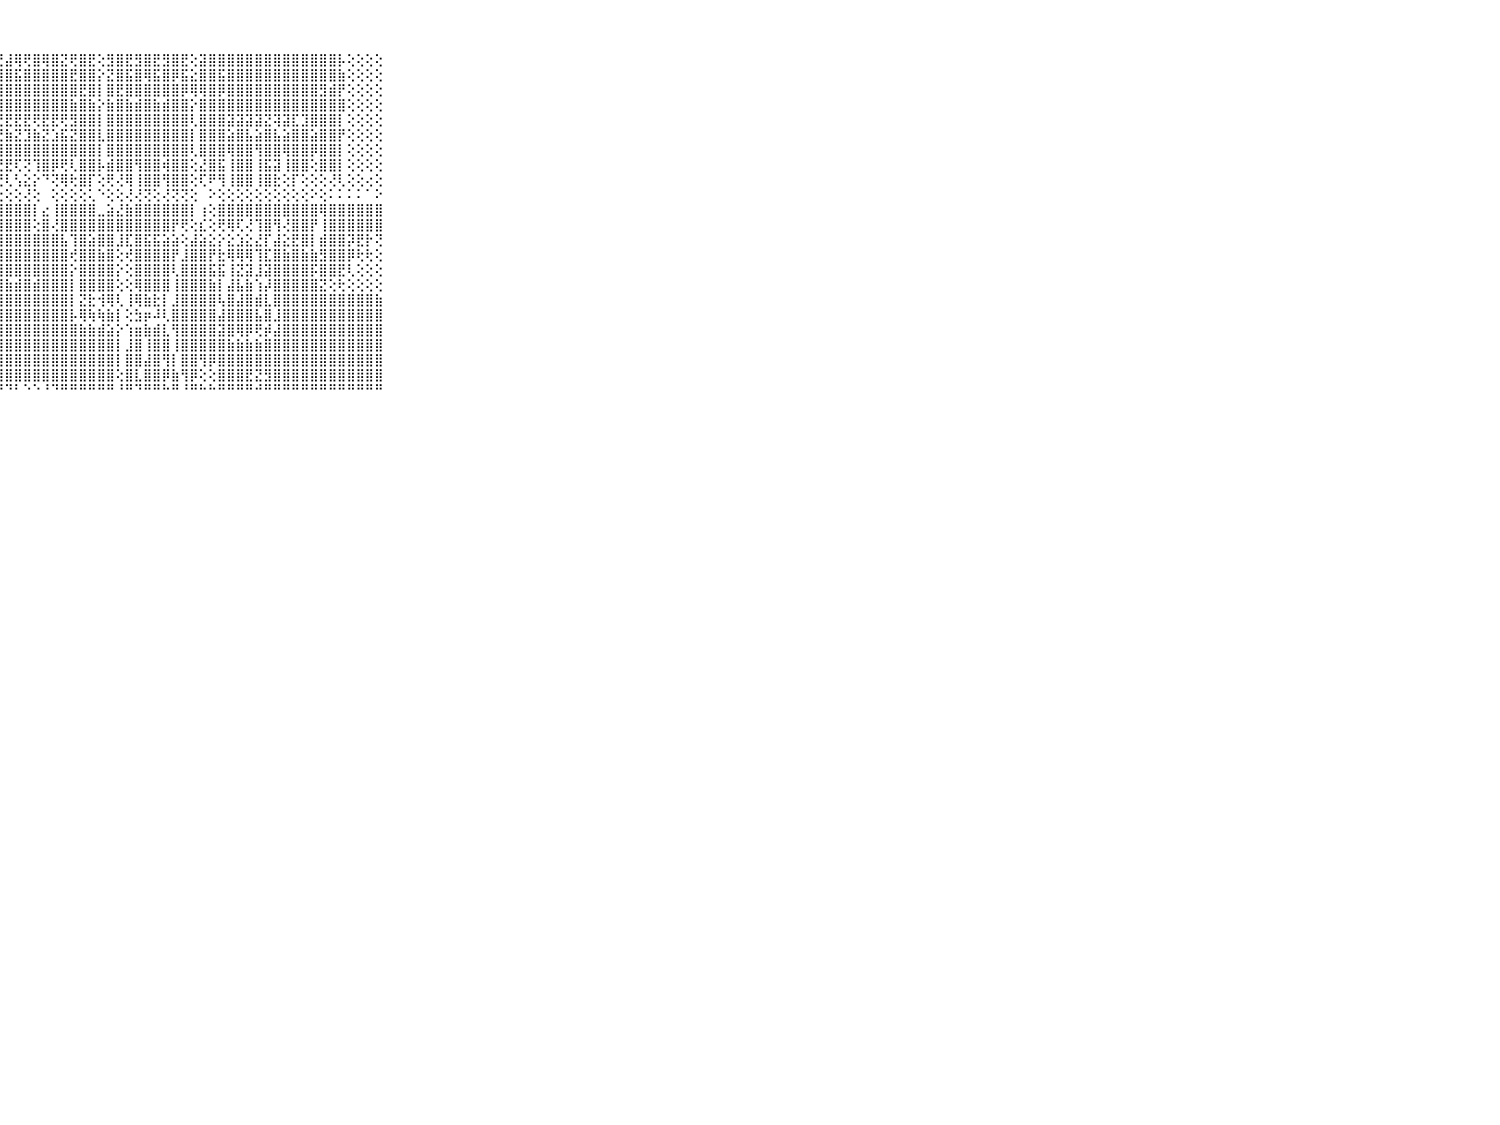

⠀⠀⠀⠀⠀⠀⠀⠀⠀⠀⠀⠀⠀⠀⠀⠀⠀⠀⠀⠀⢕⢕⠀⢕⢕⣫⡿⢟⣼⢿⢟⣿⢿⣿⣝⢟⣿⣟⢕⣻⣿⣟⣻⣿⣟⣻⣿⣟⢕⣽⣿⣿⣿⣿⣿⣿⣿⣿⣿⣿⣿⣿⣿⣿⡧⢕⢕⢕⢕⠀⠀⠀⠀⠀⠀⠀⠀⠀⠀⠀⠀
⠀⠀⠀⠀⠀⠀⠀⠀⠀⠀⠀⠀⠀⠀⠀⠀⠀⠀⠀⠀⢕⢕⠀⢕⢸⣿⢟⣽⣿⣯⣿⣿⣿⣿⣿⣟⣿⣿⡕⣝⣿⣯⣿⢿⣯⣿⡿⣯⣕⣿⣿⣯⣿⣿⣿⣿⣿⣿⣿⣿⣿⣿⣿⣿⣷⢕⢕⢕⢕⠀⠀⠀⠀⠀⠀⠀⠀⠀⠀⠀⠀
⠀⠀⠀⠀⠀⠀⠀⠀⠀⠀⠀⠀⠀⠀⠀⠀⠀⠀⠀⢁⢕⢕⠀⢕⢸⢷⣿⣿⣿⣿⣿⣿⣿⣿⣿⣿⣟⣿⡇⣿⣟⣿⣿⣿⣿⣿⣿⡿⢿⢿⣿⡿⣿⣿⣿⣿⣿⣿⣿⣿⣿⣿⣻⣾⡟⢕⢕⢕⢕⠀⠀⠀⠀⠀⠀⠀⠀⠀⠀⠀⠀
⠀⠀⠀⠀⠀⠀⠀⠀⠀⠀⠀⠀⠀⠀⠀⠀⠀⠀⠀⢀⢕⢕⢀⢕⢱⣿⣧⣿⣿⣿⣿⣿⣿⣿⣿⣷⣿⣷⡕⣷⣿⣷⣾⣿⣷⣾⣿⣿⡕⣿⣿⣿⣿⣿⣿⣿⣿⣿⣿⣿⣿⣿⣿⣿⣿⢕⢕⢕⢕⠀⠀⠀⠀⠀⠀⠀⠀⠀⠀⠀⠀
⠀⠀⠀⠀⠀⠀⠀⠀⠀⠀⠀⠀⠀⠀⠀⠀⠀⠀⠀⢕⢕⢕⢔⢕⢸⣿⣿⢟⣟⣟⣟⢟⣟⣟⢟⣻⣿⣿⡇⣿⣿⣿⣿⣿⣿⣿⣿⣿⢇⣿⣿⣿⣽⣽⣽⣽⣝⢽⣽⣏⣹⣿⣿⣿⡇⢕⢕⢕⢕⠀⠀⠀⠀⠀⠀⠀⠀⠀⠀⠀⠀
⠀⠀⠀⠀⠀⠀⠀⠀⠀⠀⠀⠀⠀⠀⠀⠀⠀⠀⢔⢕⢕⢕⢕⢕⢸⣿⣿⢜⣷⣝⣹⣷⣝⣱⣯⣝⣿⣿⣇⣿⣿⣿⣿⣿⣿⣿⣿⣿⡇⣿⣿⣿⣵⣿⣧⣵⣿⣧⣵⣿⣿⣵⣿⣿⡟⢕⢕⢕⢕⠀⠀⠀⠀⠀⠀⠀⠀⠀⠀⠀⠀
⠀⠀⠀⠀⠀⠀⠀⠀⠀⠀⠀⠀⠀⠀⠀⠀⠀⠀⢅⢕⢕⢕⢕⢕⢸⣿⣿⢺⣿⣿⣿⣿⣿⣿⣿⣿⣿⣿⡇⣿⣿⣿⣿⣿⣿⣿⣿⣿⢇⣿⣿⣿⢿⣿⣿⢻⣿⣿⢿⣿⣿⡿⣿⣿⡇⢕⢕⢕⢕⠀⠀⠀⠀⠀⠀⠀⠀⠀⠀⠀⠀
⠀⠀⠀⠀⠀⠀⠀⠀⠀⠀⠀⠀⠀⠀⠀⠀⠀⠀⢕⢕⢕⢕⢕⢕⢜⣟⢟⢜⣟⢏⢝⢹⣿⡿⢟⢇⣿⣿⡧⣾⣿⣿⢻⣿⣿⢾⣿⣿⢕⣜⣿⣯⢸⣿⣿⢸⣯⣽⢸⣿⣿⢕⣿⣿⡇⢕⢕⢕⢕⠀⠀⠀⠀⠀⠀⠀⠀⠀⠀⠀⠀
⠀⠀⠀⠀⠀⠀⠀⠀⠀⠀⠀⠀⠀⠀⢄⢀⢐⢄⣱⡕⢕⢕⢕⢕⢕⡯⢕⢜⢇⢣⣕⡕⠙⢝⢿⢗⣿⡏⢕⢟⢜⢿⢸⣿⣿⢻⣿⣿⢕⢏⠟⢻⢸⣿⣿⢸⣿⣗⢕⡏⢕⢕⢕⢜⢇⢕⢕⢔⢕⠀⠀⠀⠀⠀⠀⠀⠀⠀⠀⠀⠀
⠀⠀⠀⠀⠀⠀⠀⠀⠀⠀⠀⠀⠀⠀⠀⠀⠁⠑⢜⢕⢕⢕⢕⠕⢕⢕⢕⢕⢕⢕⢜⢕⠀⢕⢕⢕⢕⢅⠑⢕⢕⢜⢜⢝⢕⢜⢝⢝⢕⠀⠕⢕⢕⢕⢕⢕⢕⢕⢕⢕⢕⠕⢕⠅⠅⠅⠅⠁⠕⠀⠀⠀⠀⠀⠀⠀⠀⠀⠀⠀⠀
⠀⠀⠀⠀⠀⠀⠀⠀⠀⠀⠀⣷⣼⣷⣿⣿⣿⣿⣿⣿⣿⣿⣿⣿⣿⣿⣿⣿⣿⣿⣿⡇⣔⢸⣿⣿⣿⣿⣀⣵⣜⣷⣿⣿⣿⣿⣿⣿⡇⢰⢕⣿⣿⣿⣿⣿⣿⣿⣿⣿⣿⣿⢿⣿⣿⣿⣿⣿⣿⠀⠀⠀⠀⠀⠀⠀⠀⠀⠀⠀⠀
⠀⠀⠀⠀⠀⠀⠀⠀⠀⠀⠀⣿⢸⣿⡏⡟⣿⡏⣿⣿⣿⣿⣿⣿⣿⣿⣿⣿⣿⣿⣿⢕⣿⢜⣿⣿⣿⣿⣿⣿⣿⣿⣿⣿⣿⣿⡟⢟⢕⣎⢕⢟⢿⢏⢜⢹⣿⢻⢜⣿⣿⡟⢸⣿⣿⣿⣿⣿⣿⠀⠀⠀⠀⠀⠀⠀⠀⠀⠀⠀⠀
⠀⠀⠀⠀⠀⠀⠀⠀⠀⠀⠀⣿⡇⡿⢇⢇⢿⢇⣝⣿⣿⣿⣿⣿⣿⣿⣿⣿⣿⣿⣿⣿⣿⣿⣧⢹⣿⣵⣿⣿⣸⣏⣿⣯⣯⣵⣵⢕⣼⣵⣕⡕⣕⣱⣕⣜⡏⣼⣕⣟⣿⡇⣾⣿⣿⡽⣟⡗⢝⠀⠀⠀⠀⠀⠀⠀⠀⠀⠀⠀⠀
⠀⠀⠀⠀⠀⠀⠀⠀⠀⠀⠀⢝⢕⣕⣳⣇⣎⣻⣿⣿⣿⣿⣿⣿⣿⣿⣿⣿⣿⣿⣿⣿⣿⣿⣿⢞⣿⣿⣷⣿⢕⢞⣿⣿⣿⣿⡟⣸⣿⣿⡟⣗⢿⢿⢿⢹⣏⣿⣷⣿⣷⣷⣻⣿⣿⡿⢗⢗⢕⠀⠀⠀⠀⠀⠀⠀⠀⠀⠀⠀⠀
⠀⠀⠀⠀⠀⠀⠀⠀⠀⠀⠀⣵⣷⣿⣿⣿⣿⣿⣿⣿⣿⣿⣿⣿⣿⣿⣿⣿⣿⣿⣿⣿⣿⣿⣿⡕⣿⣿⣿⣿⡕⢕⣿⣿⣿⣿⢇⣿⣿⣿⣯⣯⢸⣝⣽⣸⣽⣿⣿⣿⣿⡯⣿⣿⣟⢇⢕⢕⢕⠀⠀⠀⠀⠀⠀⠀⠀⠀⠀⠀⠀
⠀⠀⠀⠀⠀⠀⠀⠀⠀⠀⠀⣝⣼⣿⣿⣿⣿⣿⣿⣿⣿⣷⣷⣷⣾⣿⣾⣾⣷⣾⣿⣾⣿⣿⣿⡇⣿⣿⣿⣿⢕⢕⢿⣿⣿⣿⢸⣿⣿⣿⣷⡇⣼⣧⣷⢱⡼⣿⣿⣿⣿⣿⣝⢕⢗⢕⢕⢕⢕⠀⠀⠀⠀⠀⠀⠀⠀⠀⠀⠀⠀
⠀⠀⠀⠀⠀⠀⠀⠀⠀⠀⠀⣿⣿⣿⣿⣿⣿⣿⣿⣿⣿⣿⣿⣿⣿⣿⣿⣿⣿⣿⣿⣿⣿⣿⣿⡇⣝⣗⢺⢿⢇⢸⢿⣷⣗⡇⣸⣿⣿⣿⣿⢧⣿⣼⣿⣾⣇⣿⣿⣿⣿⣿⣿⣿⣿⣿⣿⣿⣷⠀⠀⠀⠀⠀⠀⠀⠀⠀⠀⠀⠀
⠀⠀⠀⠀⠀⠀⠀⠀⠀⠀⠀⣻⣿⣿⣿⣿⣿⣿⣹⢹⣿⡿⢝⢝⢿⣿⣿⣿⣿⣿⣿⣿⣿⣿⣿⡧⢿⢷⢷⣷⡇⢕⣳⡶⠼⢇⣿⣿⣿⣿⣿⣼⣿⣿⣿⣧⣿⣸⣿⣿⣿⣿⣿⣿⣿⣿⣿⣿⣿⠀⠀⠀⠀⠀⠀⠀⠀⠀⠀⠀⠀
⠀⠀⠀⠀⠀⠀⠀⠀⠀⠀⠀⢝⢝⢝⢝⢹⣷⣿⣿⣾⣿⣿⢸⣿⣽⣿⣿⣿⣿⣿⣿⣿⣿⣿⣿⣿⣷⣷⣾⣵⡕⢱⣶⣷⣾⣇⢻⣿⣿⣿⣿⣽⣿⢿⡿⢟⡾⣼⣿⣿⣿⣿⣿⣿⣿⣿⣿⣿⣿⠀⠀⠀⠀⠀⠀⠀⠀⠀⠀⠀⠀
⠀⠀⠀⠀⠀⠀⠀⠀⠀⠀⠀⢕⣕⣧⣧⣾⣿⣿⣿⣿⣿⣿⡕⣿⣷⣿⡞⣿⣿⣿⣿⣿⣿⣿⣿⣿⣿⣿⣿⣿⡇⣸⣿⢸⣿⣿⢸⣿⣿⣿⣿⣿⣷⣷⣷⣷⣿⣿⣿⣿⣿⣿⣿⣿⣿⣿⣿⣿⣿⠀⠀⠀⠀⠀⠀⠀⠀⠀⠀⠀⠀
⠀⠀⠀⠀⠀⠀⠀⠀⠀⠀⠀⣾⣿⣿⣿⣿⣿⣿⣿⣿⣿⣿⣧⢹⣿⢿⡏⣿⣿⣿⣿⣿⣿⣿⣿⣿⣿⣿⣿⣿⡇⣿⣿⣼⣿⢻⡇⣿⣿⢻⡿⣿⣿⣿⣿⣿⣿⣿⣿⣿⣿⣿⣿⣿⣿⣿⣿⣿⣿⠀⠀⠀⠀⠀⠀⠀⠀⠀⠀⠀⠀
⠀⠀⠀⠀⠀⠀⠀⠀⠀⠀⠀⣿⣿⣿⣿⣿⣿⣿⣿⣿⣿⣿⣿⢸⣿⣼⡇⣿⣿⣿⣿⣿⣿⣿⣿⣿⣿⣿⣿⣿⢕⣿⣇⣿⣿⡿⣷⢻⡿⢕⢕⣿⣿⣿⣟⣝⣻⣿⣿⣿⣿⣿⣿⣿⣿⣿⣿⣿⣿⠀⠀⠀⠀⠀⠀⠀⠀⠀⠀⠀⠀
⠀⠀⠀⠀⠀⠀⠀⠀⠀⠀⠀⠛⠛⠛⠛⠛⠛⠛⠛⠛⠛⠛⠛⠘⠛⠛⠃⠙⠙⠃⠑⠑⠘⠙⠛⠛⠛⠛⠛⠛⠘⠛⠙⠛⠛⠓⠛⠘⠛⠓⠓⠛⠛⠛⠛⠚⠛⠛⠛⠛⠛⠛⠛⠛⠛⠛⠛⠛⠛⠀⠀⠀⠀⠀⠀⠀⠀⠀⠀⠀⠀